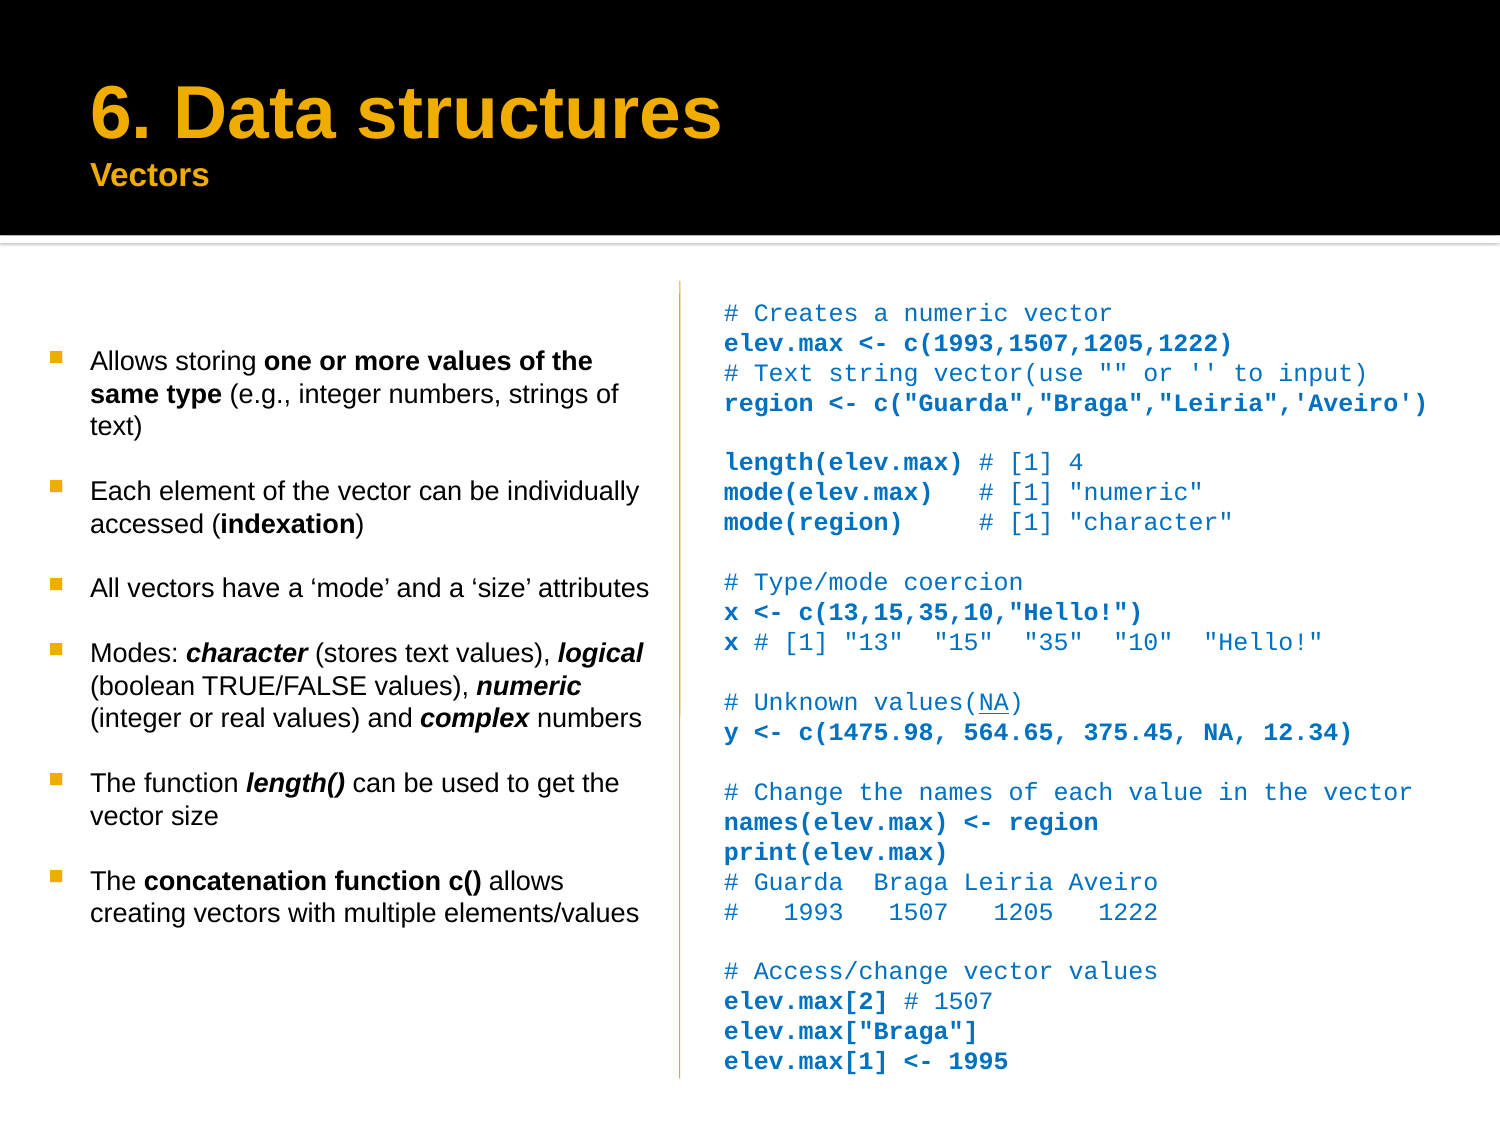

# 6. Data structures Vectors
# Creates a numeric vector
elev.max <- c(1993,1507,1205,1222)
# Text string vector(use "" or '' to input)
region <- c("Guarda","Braga","Leiria",'Aveiro')

length(elev.max) # [1] 4
mode(elev.max)   # [1] "numeric"
mode(region)     # [1] "character"

# Type/mode coercion
x <- c(13,15,35,10,"Hello!")
x # [1] "13"  "15"  "35"  "10"  "Hello!"

# Unknown values(NA)
y <- c(1475.98, 564.65, 375.45, NA, 12.34)

# Change the names of each value in the vector
names(elev.max) <- region
print(elev.max)
# Guarda  Braga Leiria Aveiro
#   1993   1507   1205   1222

# Access/change vector values
elev.max[2] # 1507
elev.max["Braga"]
elev.max[1] <- 1995

Allows storing one or more values of the same type (e.g., integer numbers, strings of text)

Each element of the vector can be individually accessed (indexation)

All vectors have a ‘mode’ and a ‘size’ attributes

Modes: character (stores text values), logical (boolean TRUE/FALSE values), numeric (integer or real values) and complex numbers

The function length() can be used to get the vector size

The concatenation function c() allows creating vectors with multiple elements/values